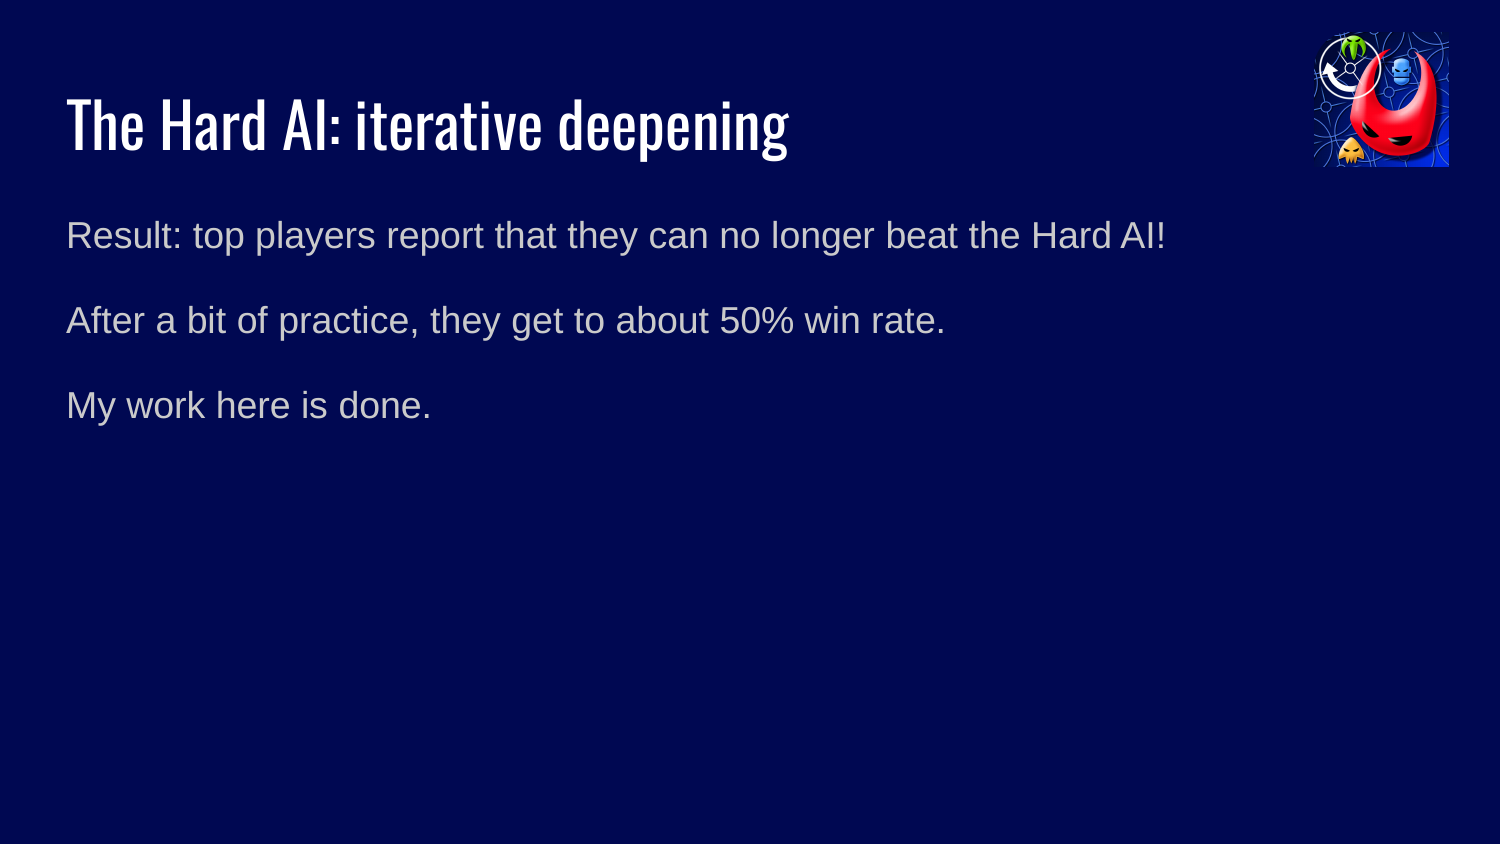

# The Hard AI: iterative deepening
Result: top players report that they can no longer beat the Hard AI!
After a bit of practice, they get to about 50% win rate.
My work here is done.